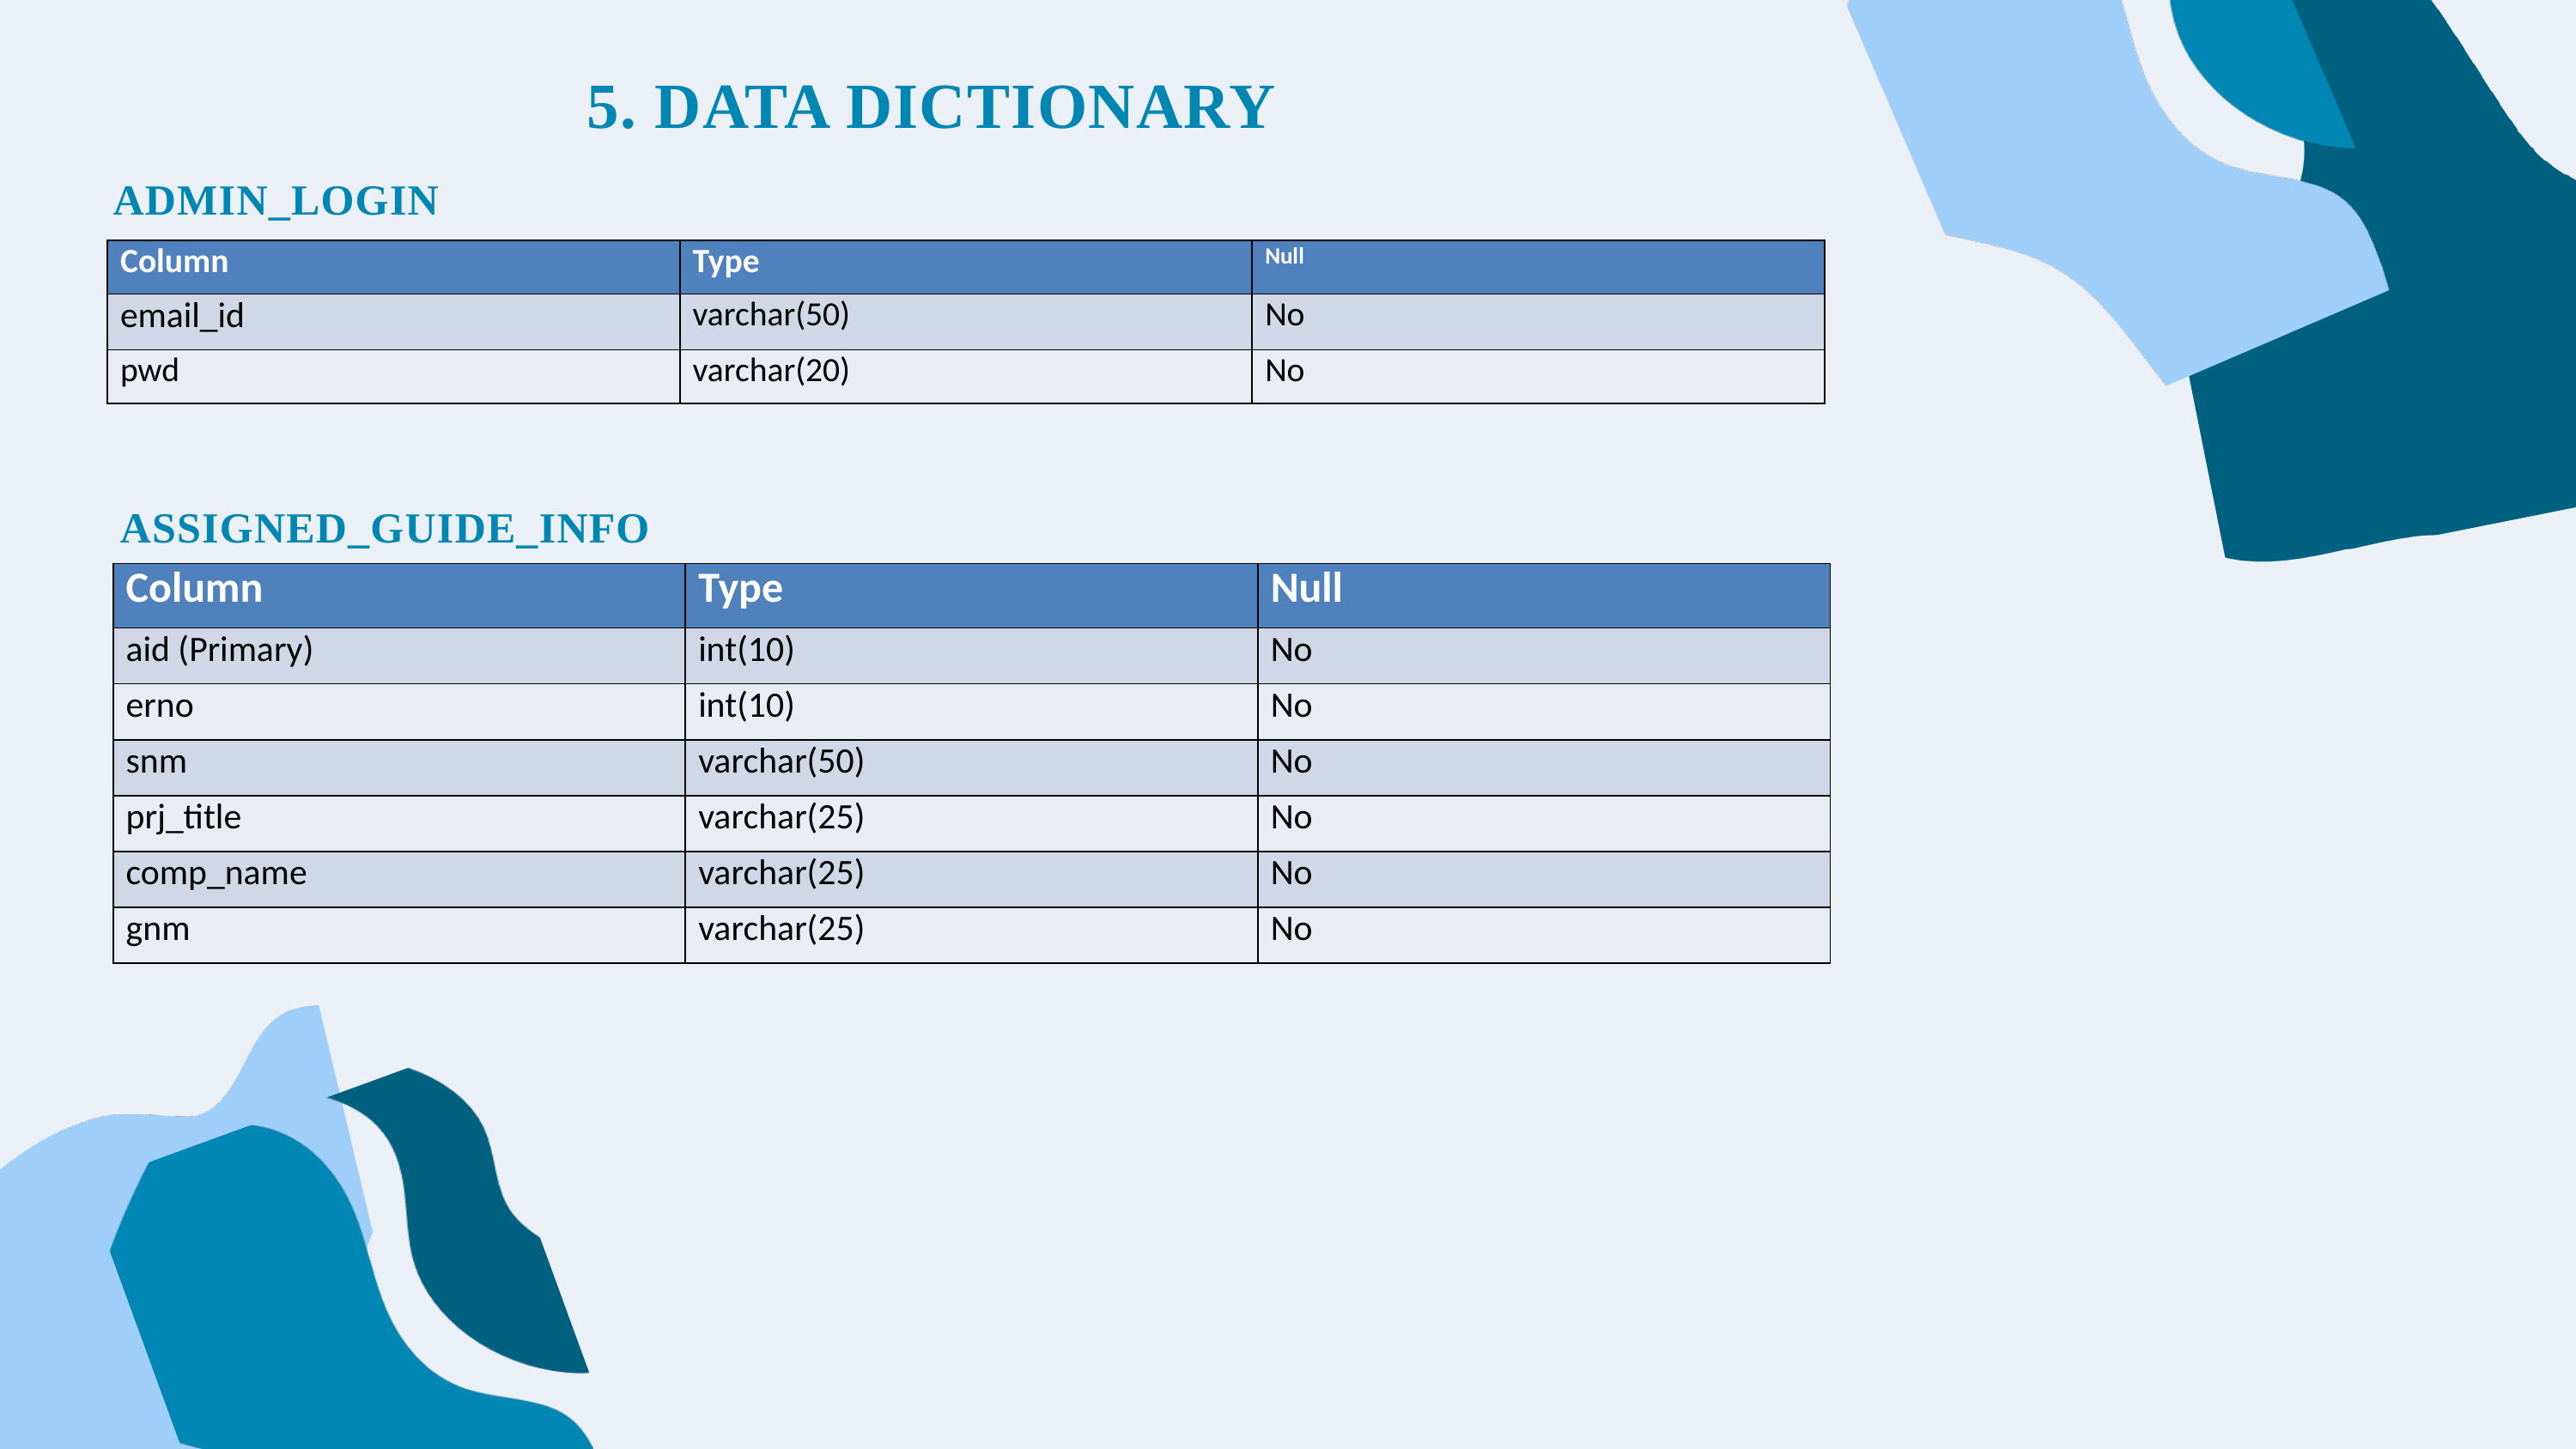

5. DATA DICTIONARY
ADMIN_LOGIN
| Column | Type | Null |
| --- | --- | --- |
| email\_id | varchar(50) | No |
| pwd | varchar(20) | No |
ASSIGNED_GUIDE_INFO
| Column | Type | Null |
| --- | --- | --- |
| aid (Primary) | int(10) | No |
| erno | int(10) | No |
| snm | varchar(50) | No |
| prj\_title | varchar(25) | No |
| comp\_name | varchar(25) | No |
| gnm | varchar(25) | No |